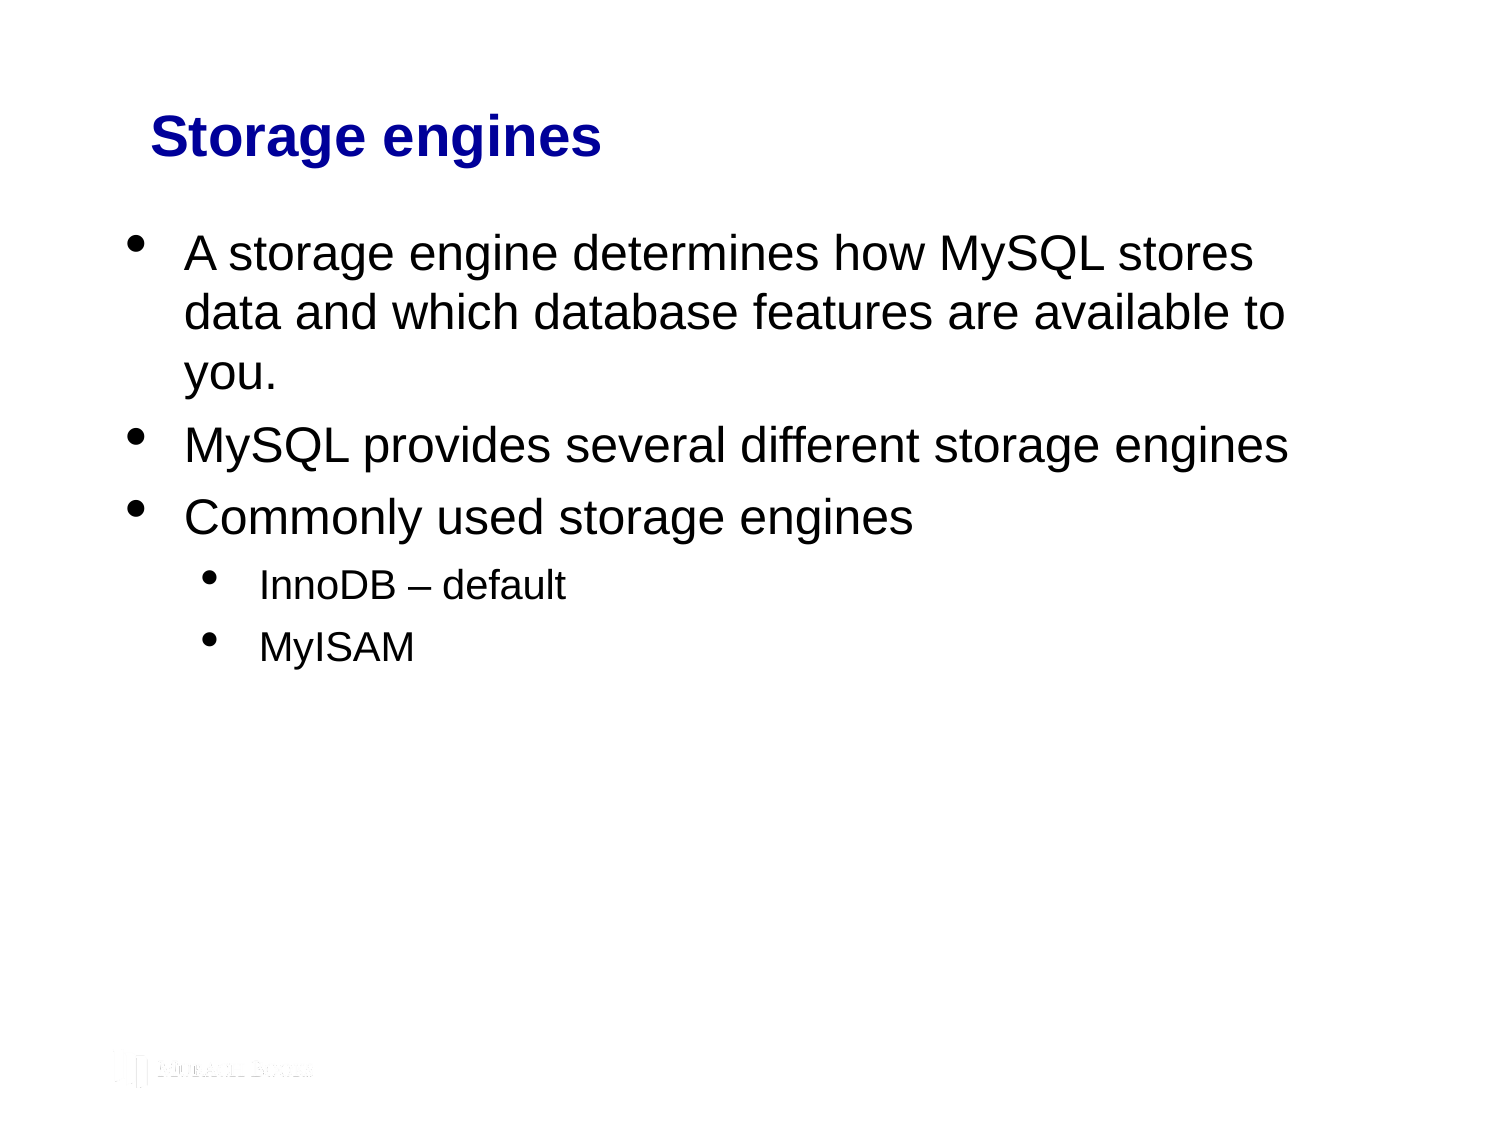

# Storage engines
A storage engine determines how MySQL stores data and which database features are available to you.
MySQL provides several different storage engines
Commonly used storage engines
InnoDB – default
MyISAM

© 2019, Mike Murach & Associates, Inc.
Murach’s MySQL 3rd Edition

C11, Slide 91